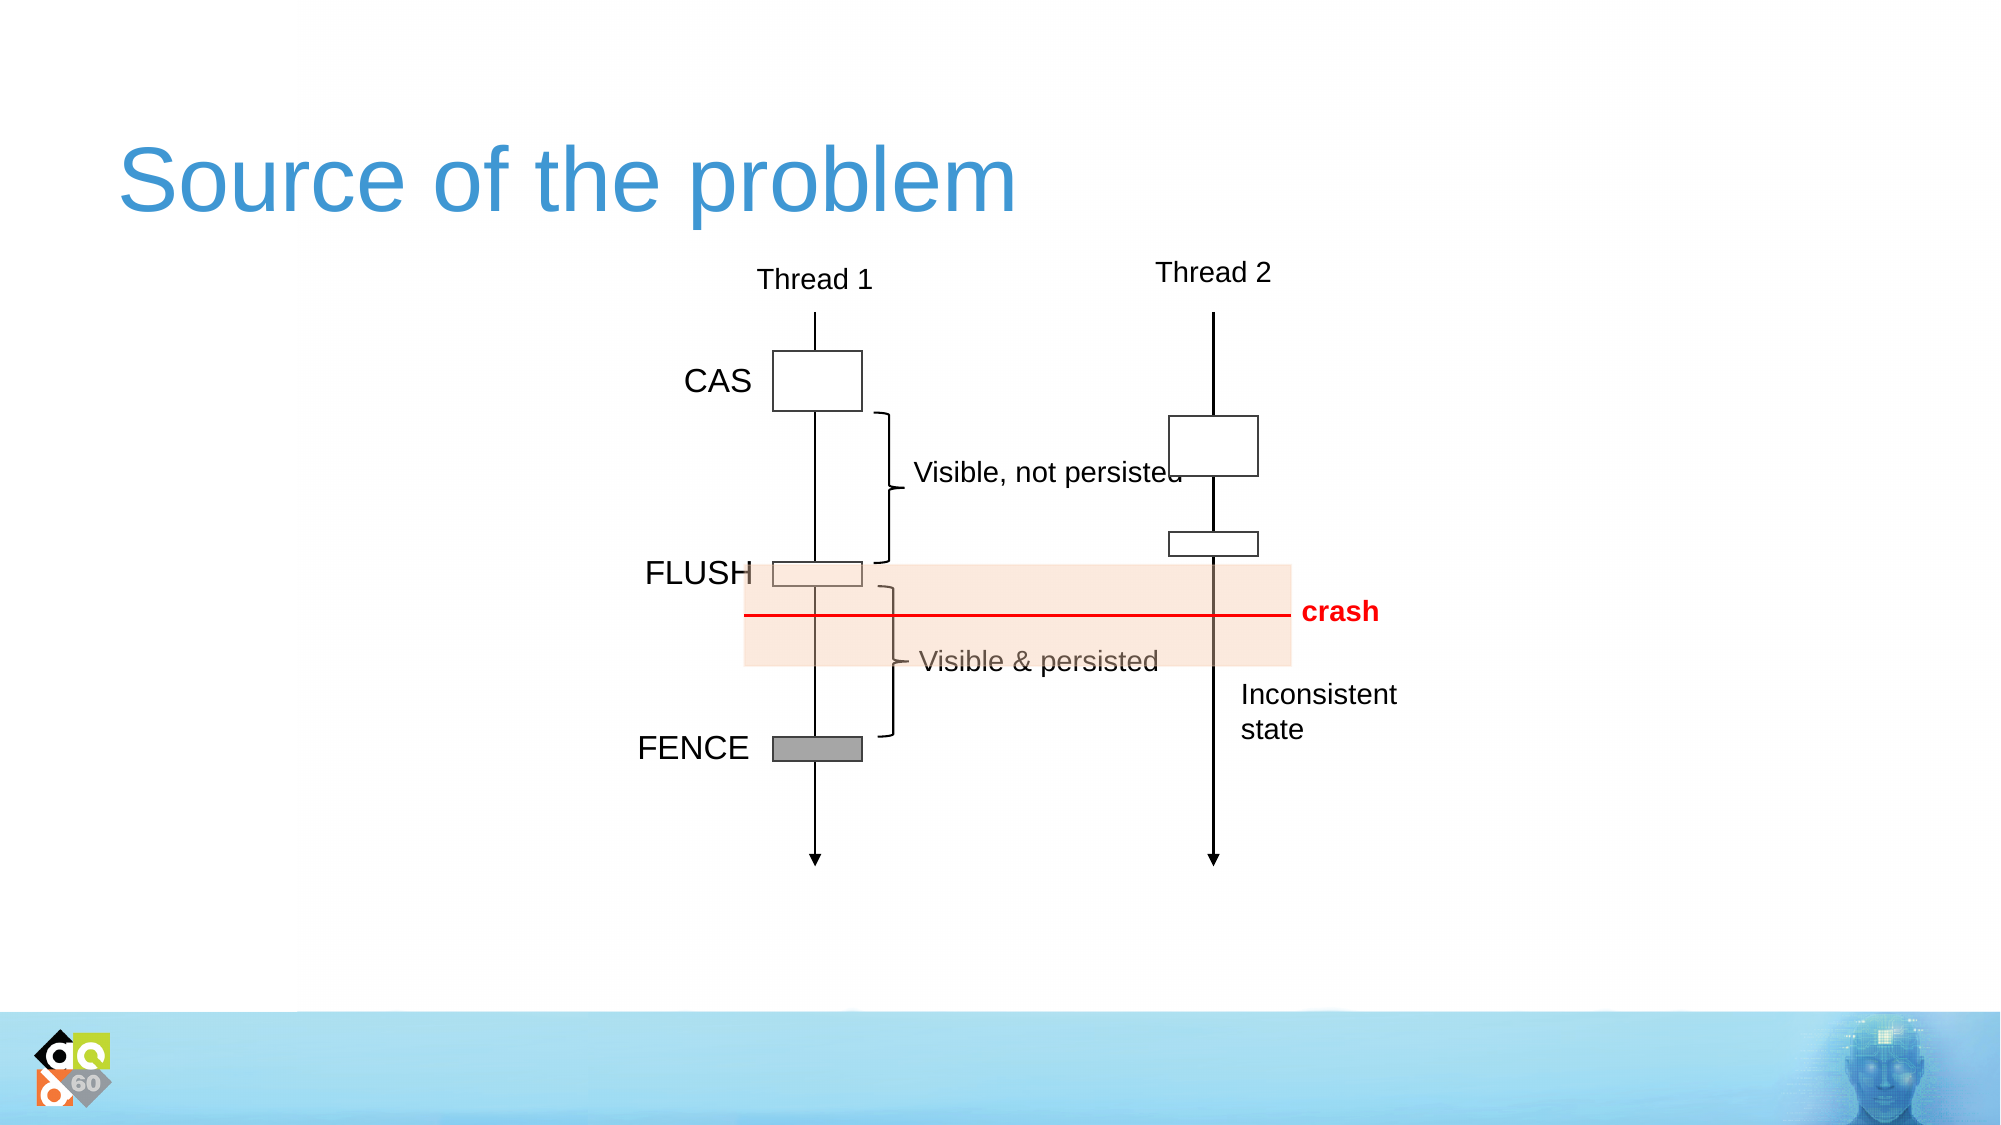

# Source of the problem
Thread 2
Thread 1

CAS

Visible, not persisted

FLUSH

crash
Inconsistent
state

Visible & persisted
FENCE